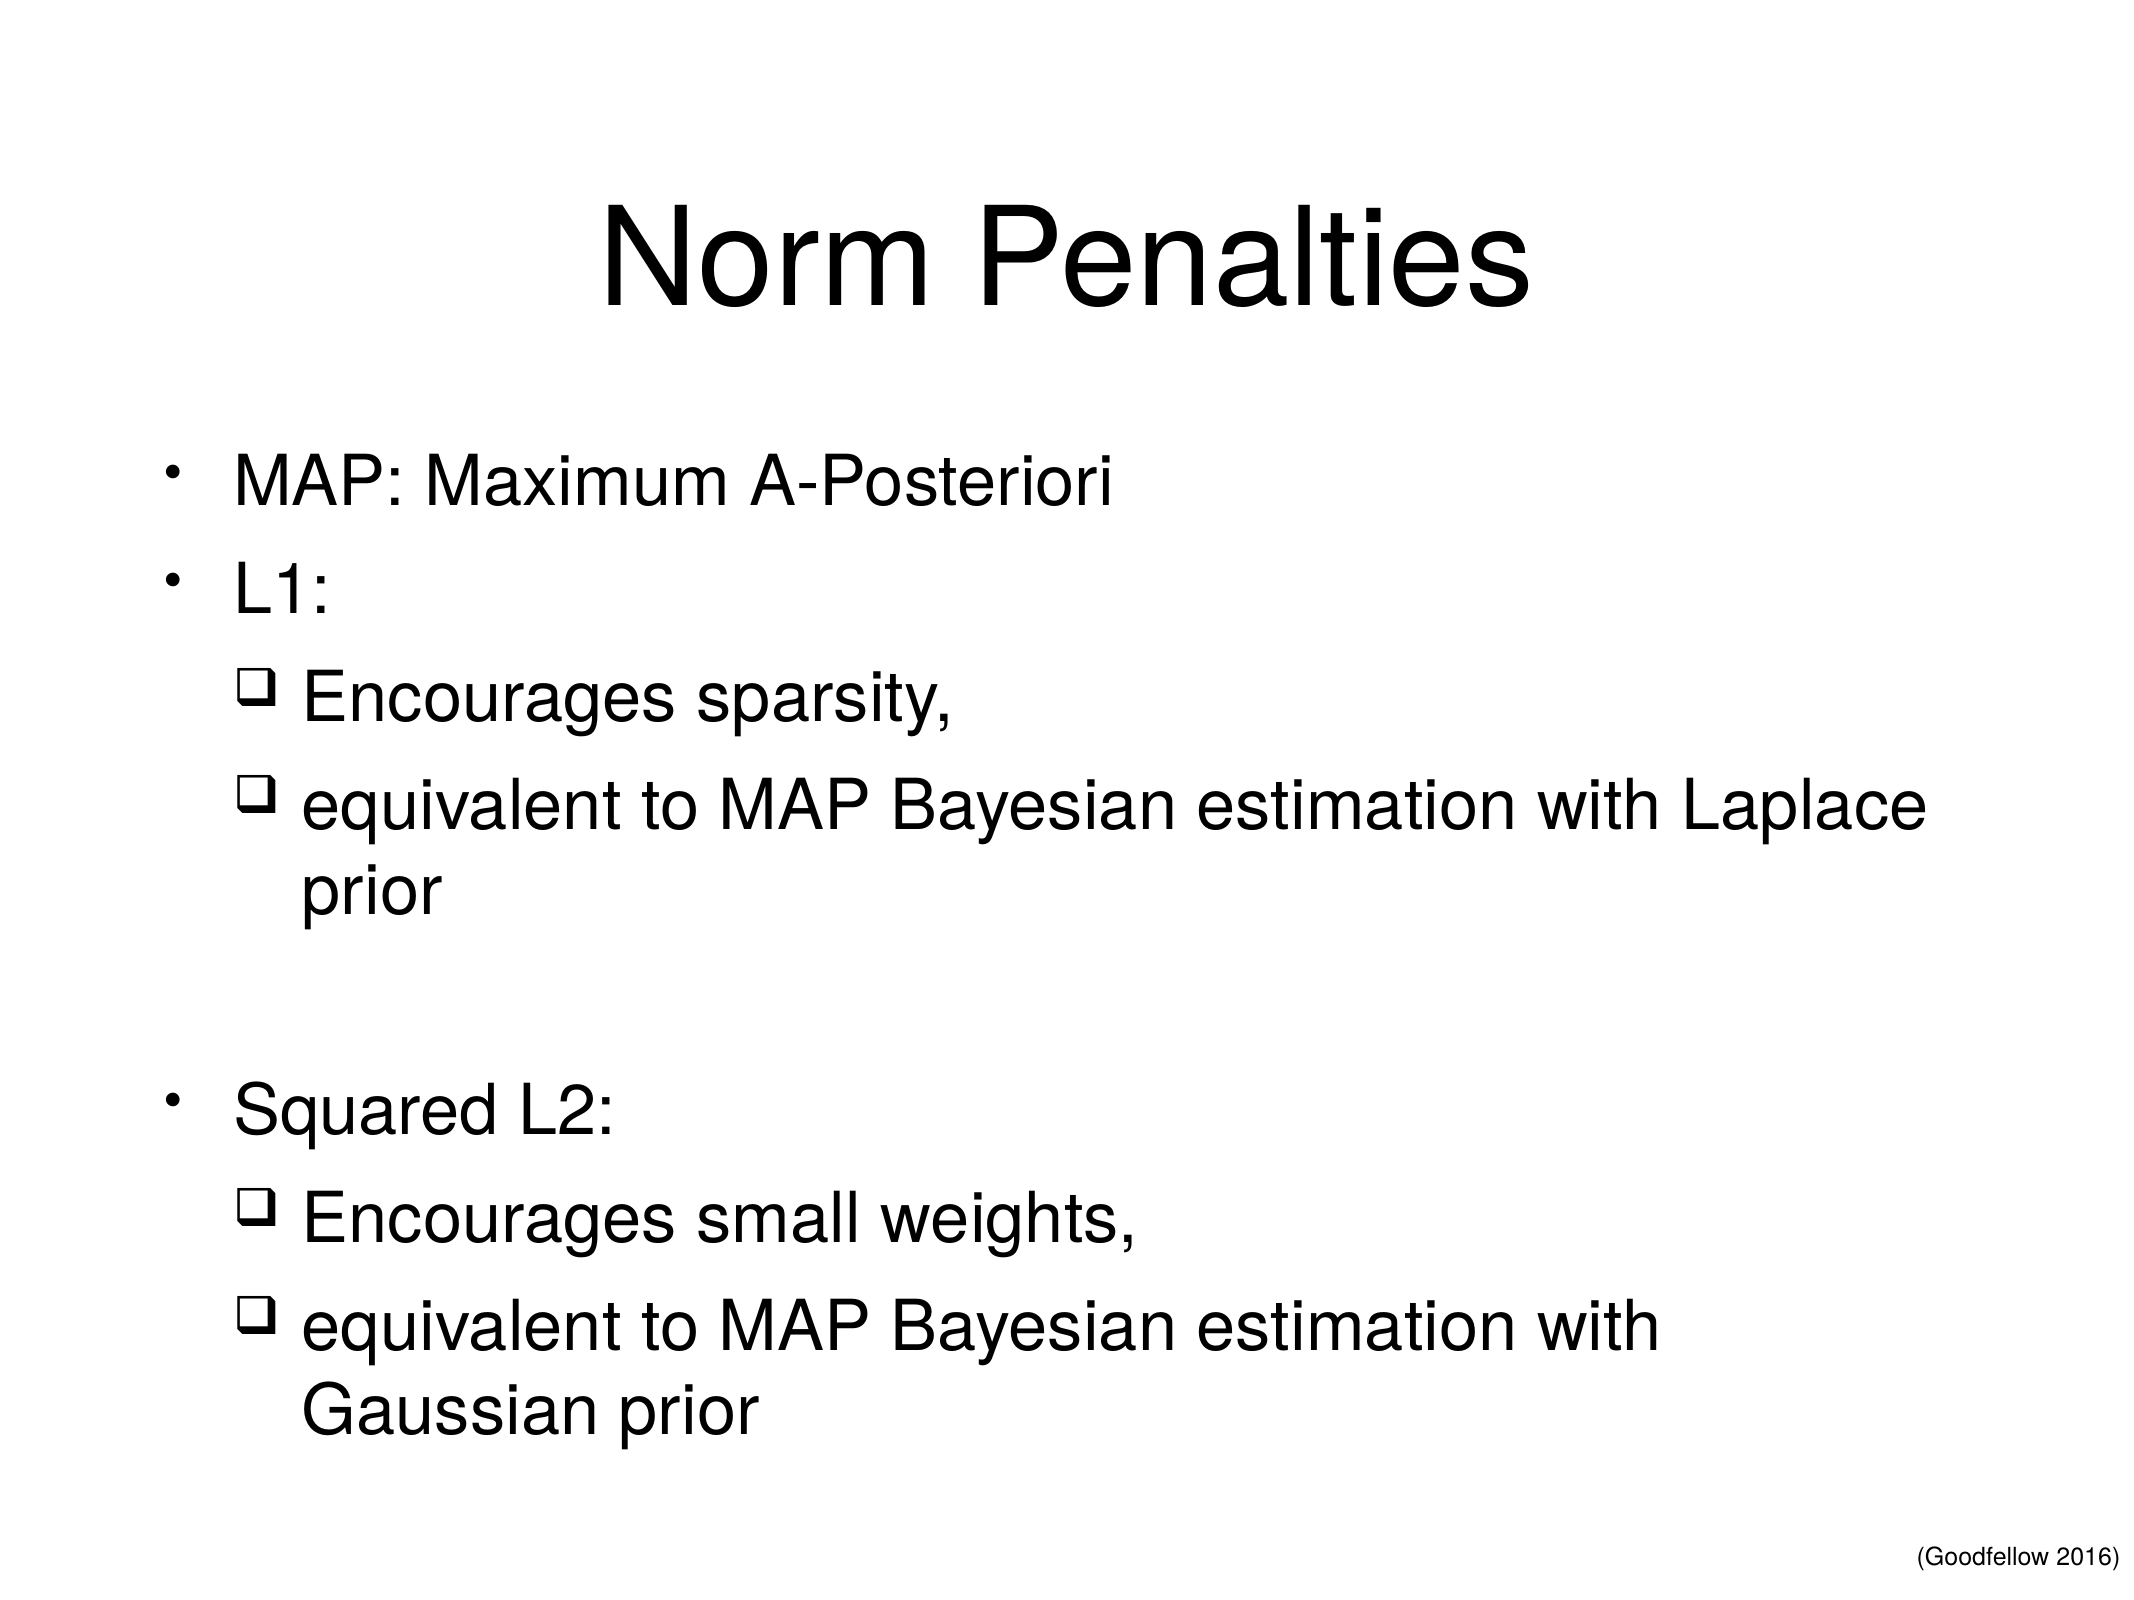

# Norm Penalties
MAP: Maximum A-Posteriori
L1:
Encourages sparsity,
equivalent to MAP Bayesian estimation with Laplace prior

Squared L2:
Encourages small weights,
equivalent to MAP Bayesian estimation with Gaussian prior